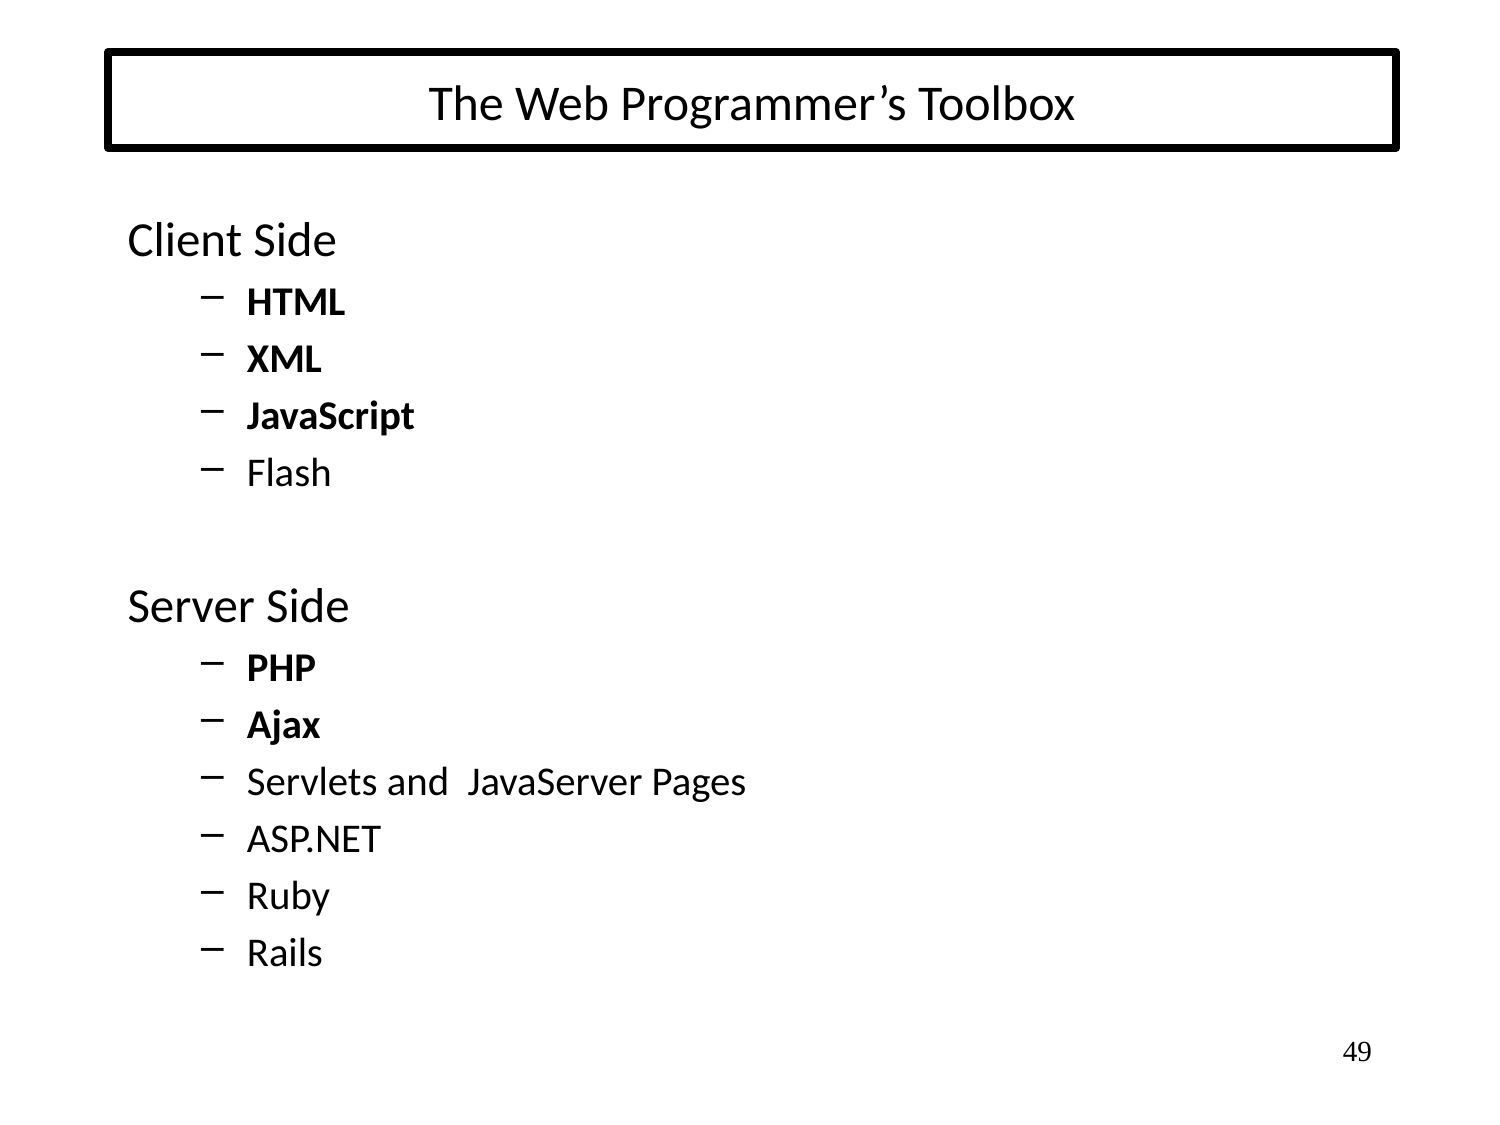

# The Web Programmer’s Toolbox
Client Side
HTML
XML
JavaScript
Flash

Server Side
PHP
Ajax
Servlets and  JavaServer Pages
ASP.NET
Ruby
Rails

49